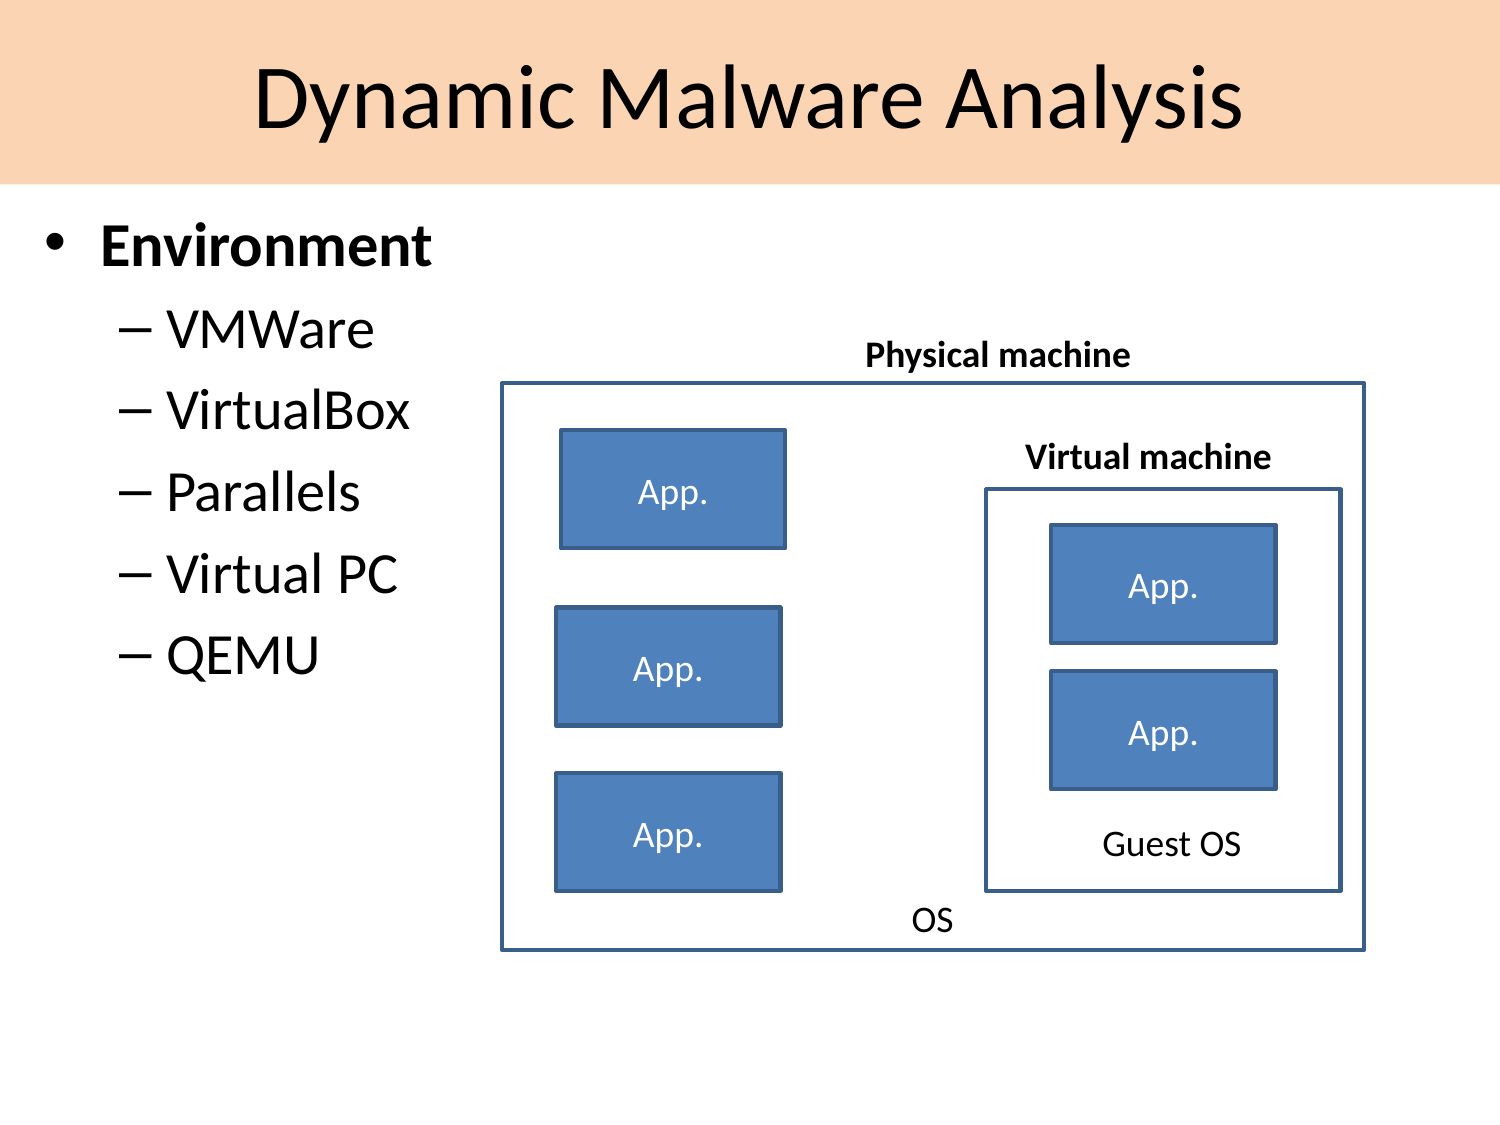

Dynamic Malware Analysis
Environment
VMWare
VirtualBox
Parallels
Virtual PC
QEMU
Physical machine

Virtual machine
App.

App.
App.
App.
App.
Guest OS
OS